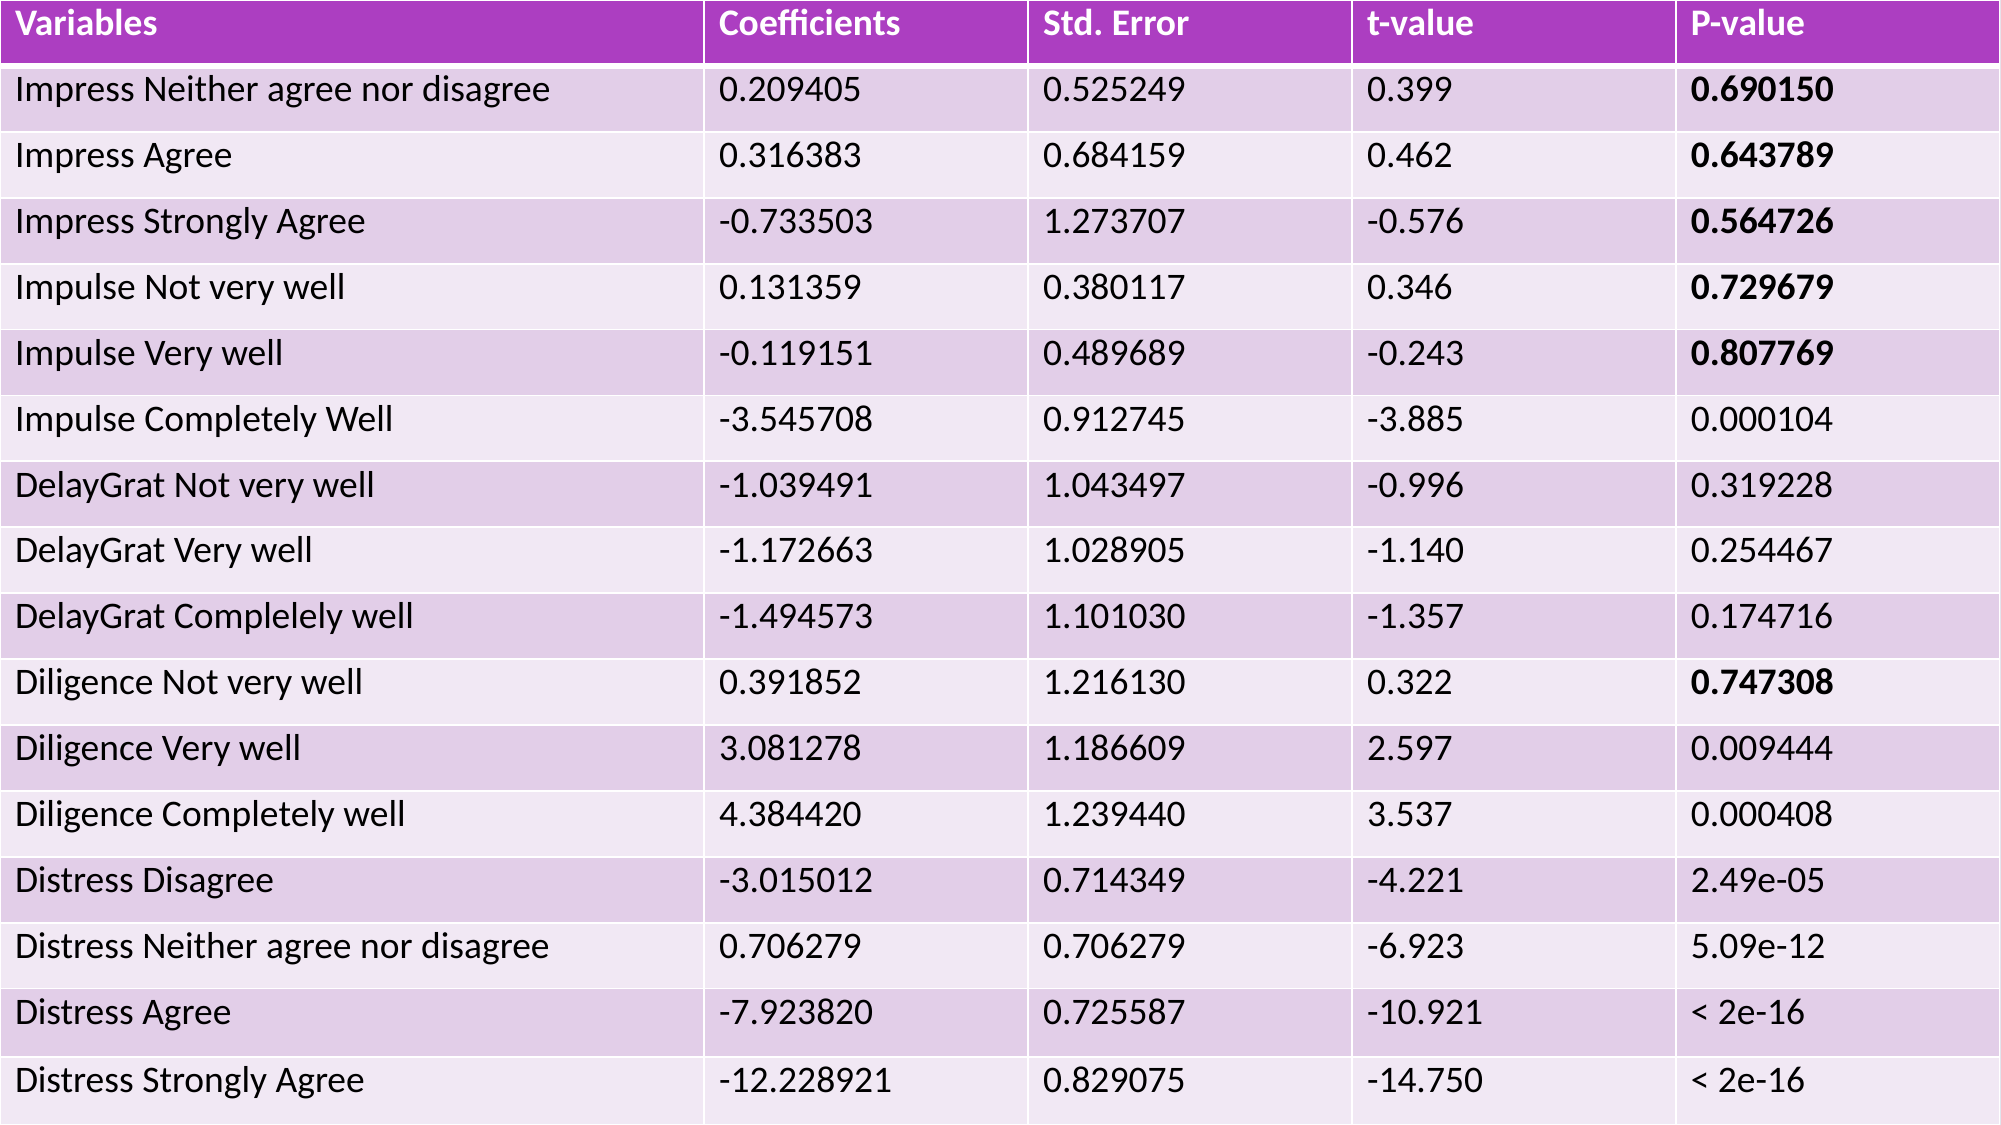

| Variables | Coefficients | Std. Error | t-value | P-value |
| --- | --- | --- | --- | --- |
| Impress Neither agree nor disagree | 0.209405 | 0.525249 | 0.399 | 0.690150 |
| Impress Agree | 0.316383 | 0.684159 | 0.462 | 0.643789 |
| Impress Strongly Agree | -0.733503 | 1.273707 | -0.576 | 0.564726 |
| Impulse Not very well | 0.131359 | 0.380117 | 0.346 | 0.729679 |
| Impulse Very well | -0.119151 | 0.489689 | -0.243 | 0.807769 |
| Impulse Completely Well | -3.545708 | 0.912745 | -3.885 | 0.000104 |
| DelayGrat Not very well | -1.039491 | 1.043497 | -0.996 | 0.319228 |
| DelayGrat Very well | -1.172663 | 1.028905 | -1.140 | 0.254467 |
| DelayGrat Complelely well | -1.494573 | 1.101030 | -1.357 | 0.174716 |
| Diligence Not very well | 0.391852 | 1.216130 | 0.322 | 0.747308 |
| Diligence Very well | 3.081278 | 1.186609 | 2.597 | 0.009444 |
| Diligence Completely well | 4.384420 | 1.239440 | 3.537 | 0.000408 |
| Distress Disagree | -3.015012 | 0.714349 | -4.221 | 2.49e-05 |
| Distress Neither agree nor disagree | 0.706279 | 0.706279 | -6.923 | 5.09e-12 |
| Distress Agree | -7.923820 | 0.725587 | -10.921 | < 2e-16 |
| Distress Strongly Agree | -12.228921 | 0.829075 | -14.750 | < 2e-16 |